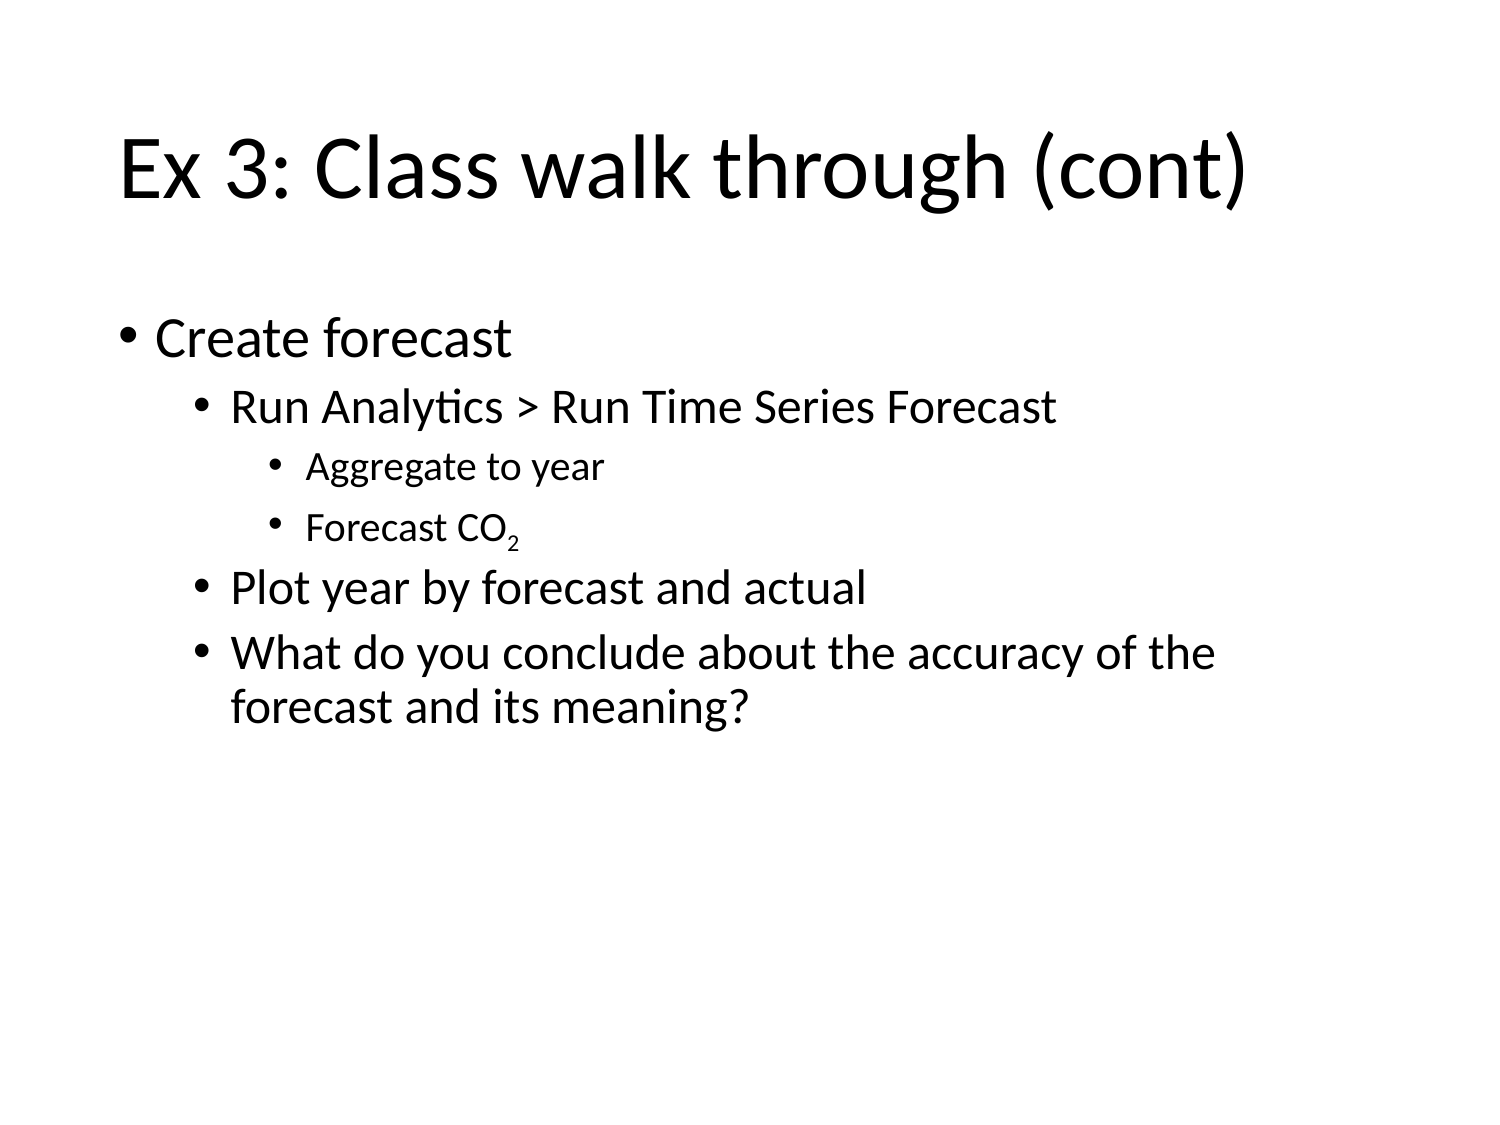

# Ex 3: Class walk through (cont)
Create forecast
Run Analytics > Run Time Series Forecast
Aggregate to year
Forecast CO2
Plot year by forecast and actual
What do you conclude about the accuracy of the forecast and its meaning?